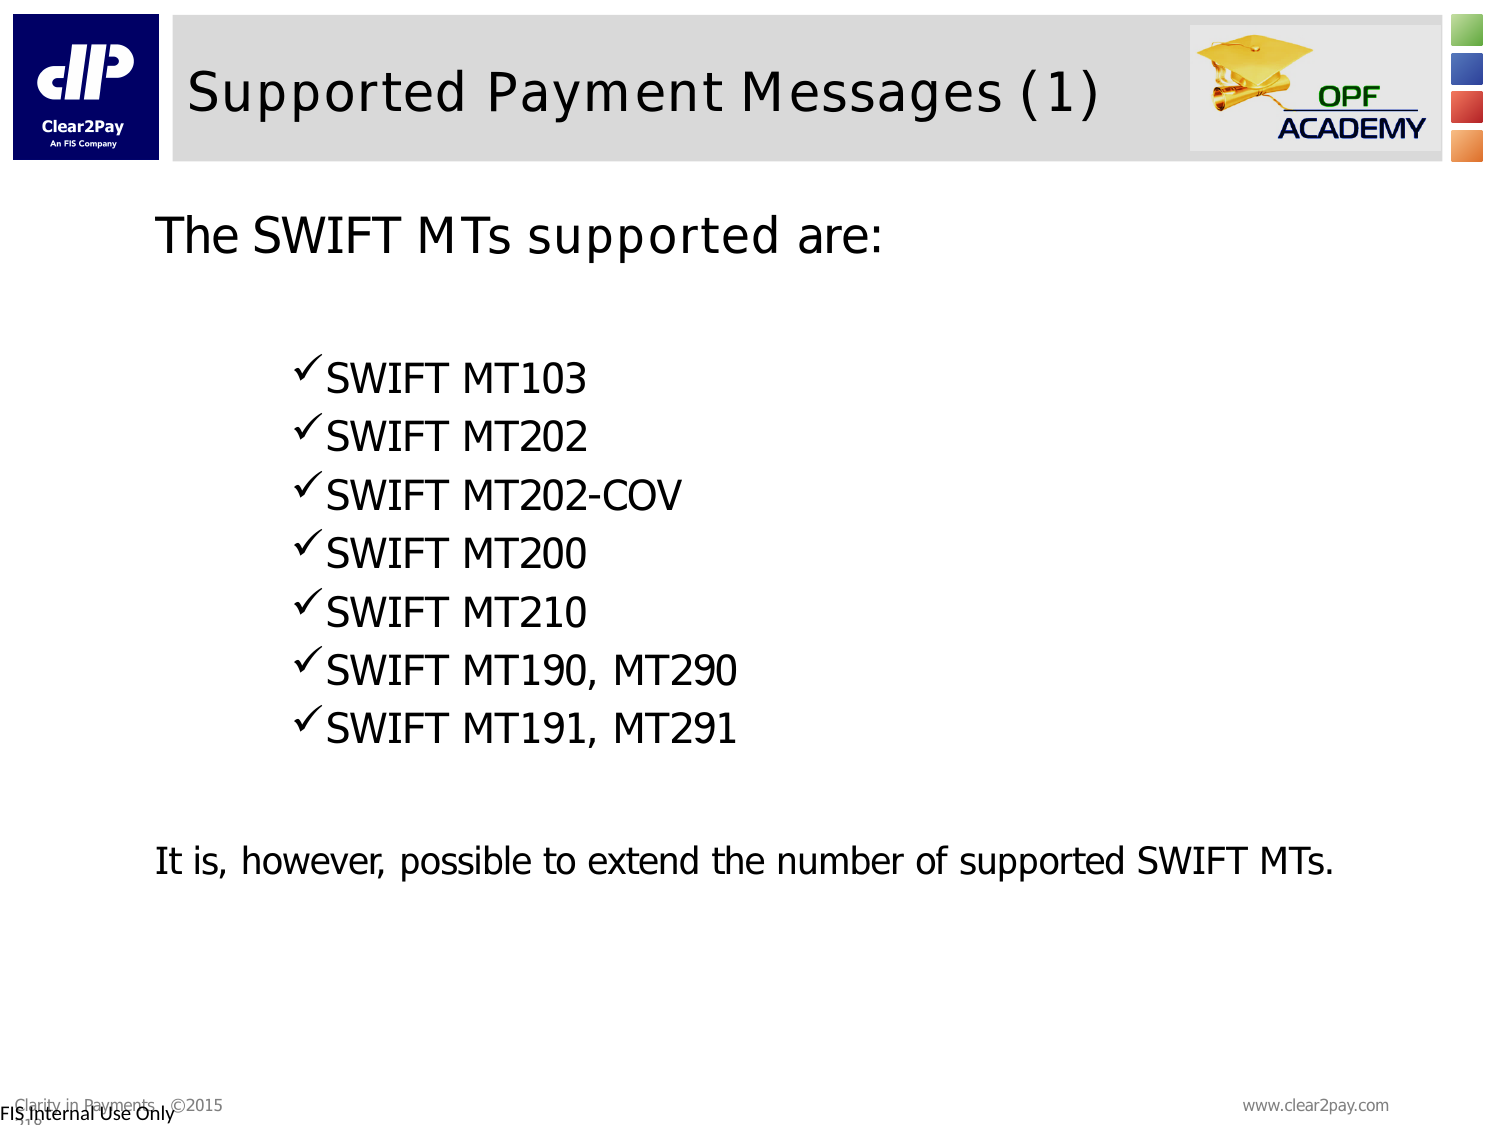

# Supported Payment Messages (1)
The SWIFT MTs supported are:

SWIFT MT103
SWIFT MT202
SWIFT MT202-COV
SWIFT MT200
SWIFT MT210
SWIFT MT190, MT290
SWIFT MT191, MT291

It is, however, possible to extend the number of supported SWIFT MTs.